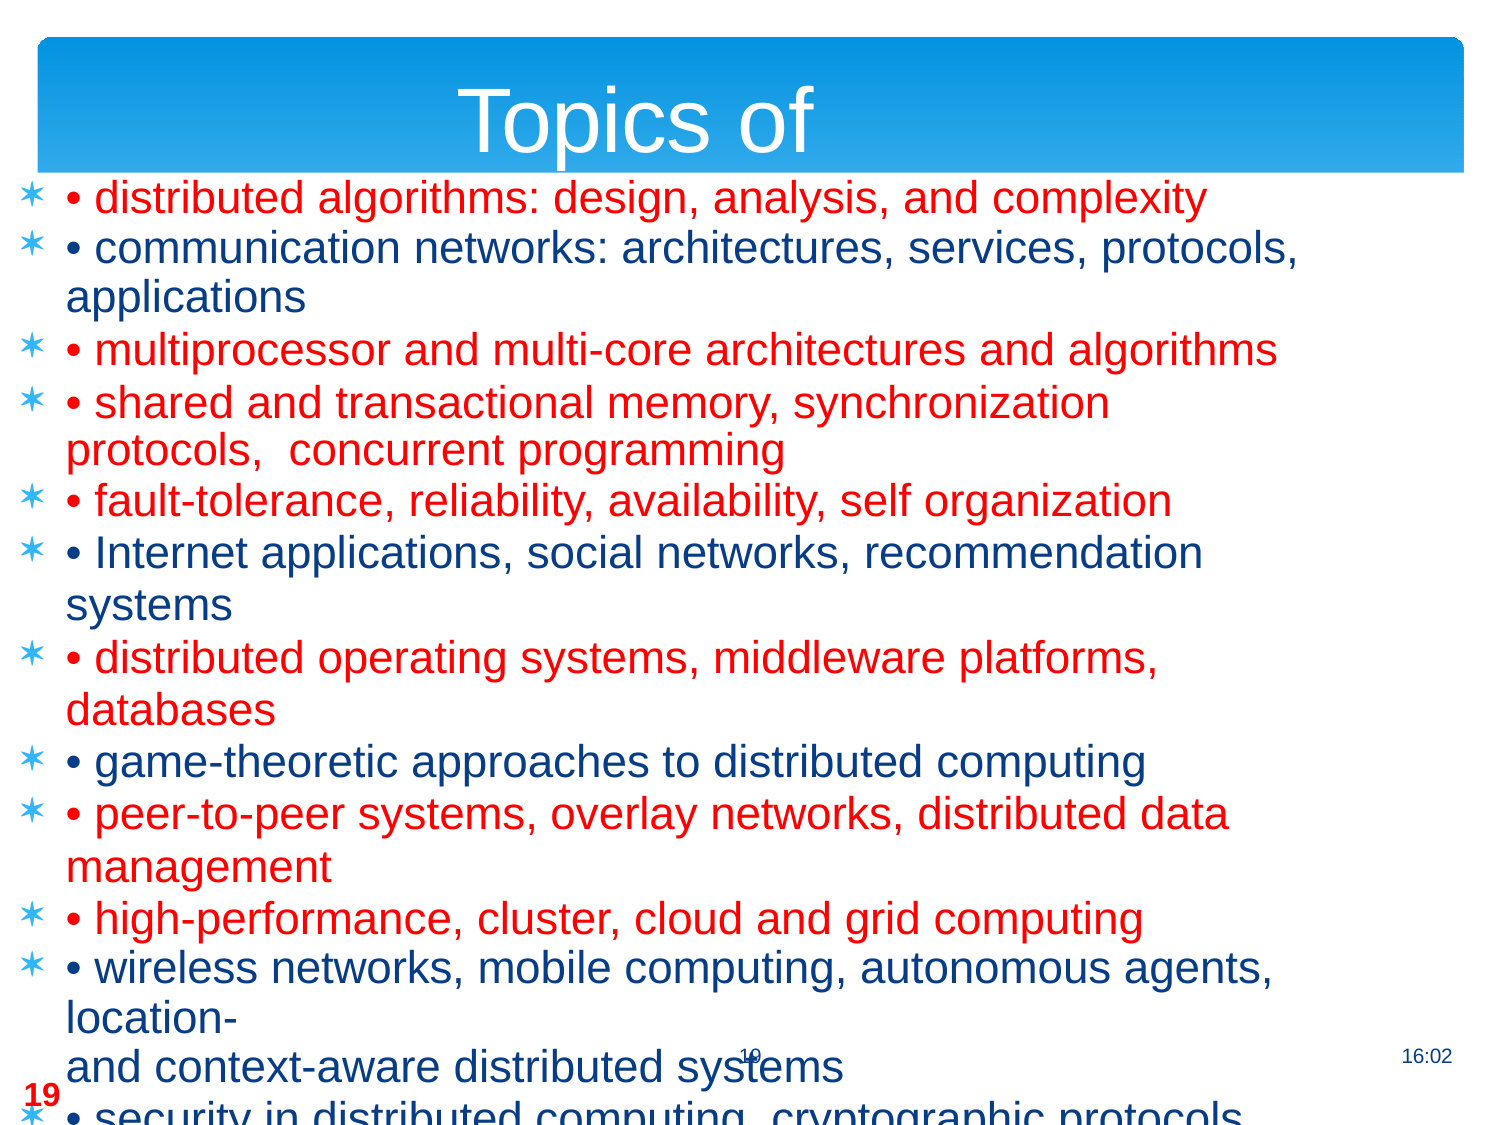

# Topics of PODC
• distributed algorithms: design, analysis, and complexity
• communication networks: architectures, services, protocols,
applications
• multiprocessor and multi-core architectures and algorithms
• shared and transactional memory, synchronization protocols,  concurrent programming
• fault-tolerance, reliability, availability, self organization
• Internet applications, social networks, recommendation systems
• distributed operating systems, middleware platforms, databases
• game-theoretic approaches to distributed computing
• peer-to-peer systems, overlay networks, distributed data management
• high-performance, cluster, cloud and grid computing
• wireless networks, mobile computing, autonomous agents, location-
and context-aware distributed systems
• security in distributed computing, cryptographic protocols
• sensor, mesh, and ad hoc networks
• specification, semantics, verification, and testing of distributed systems

19
16:02
19